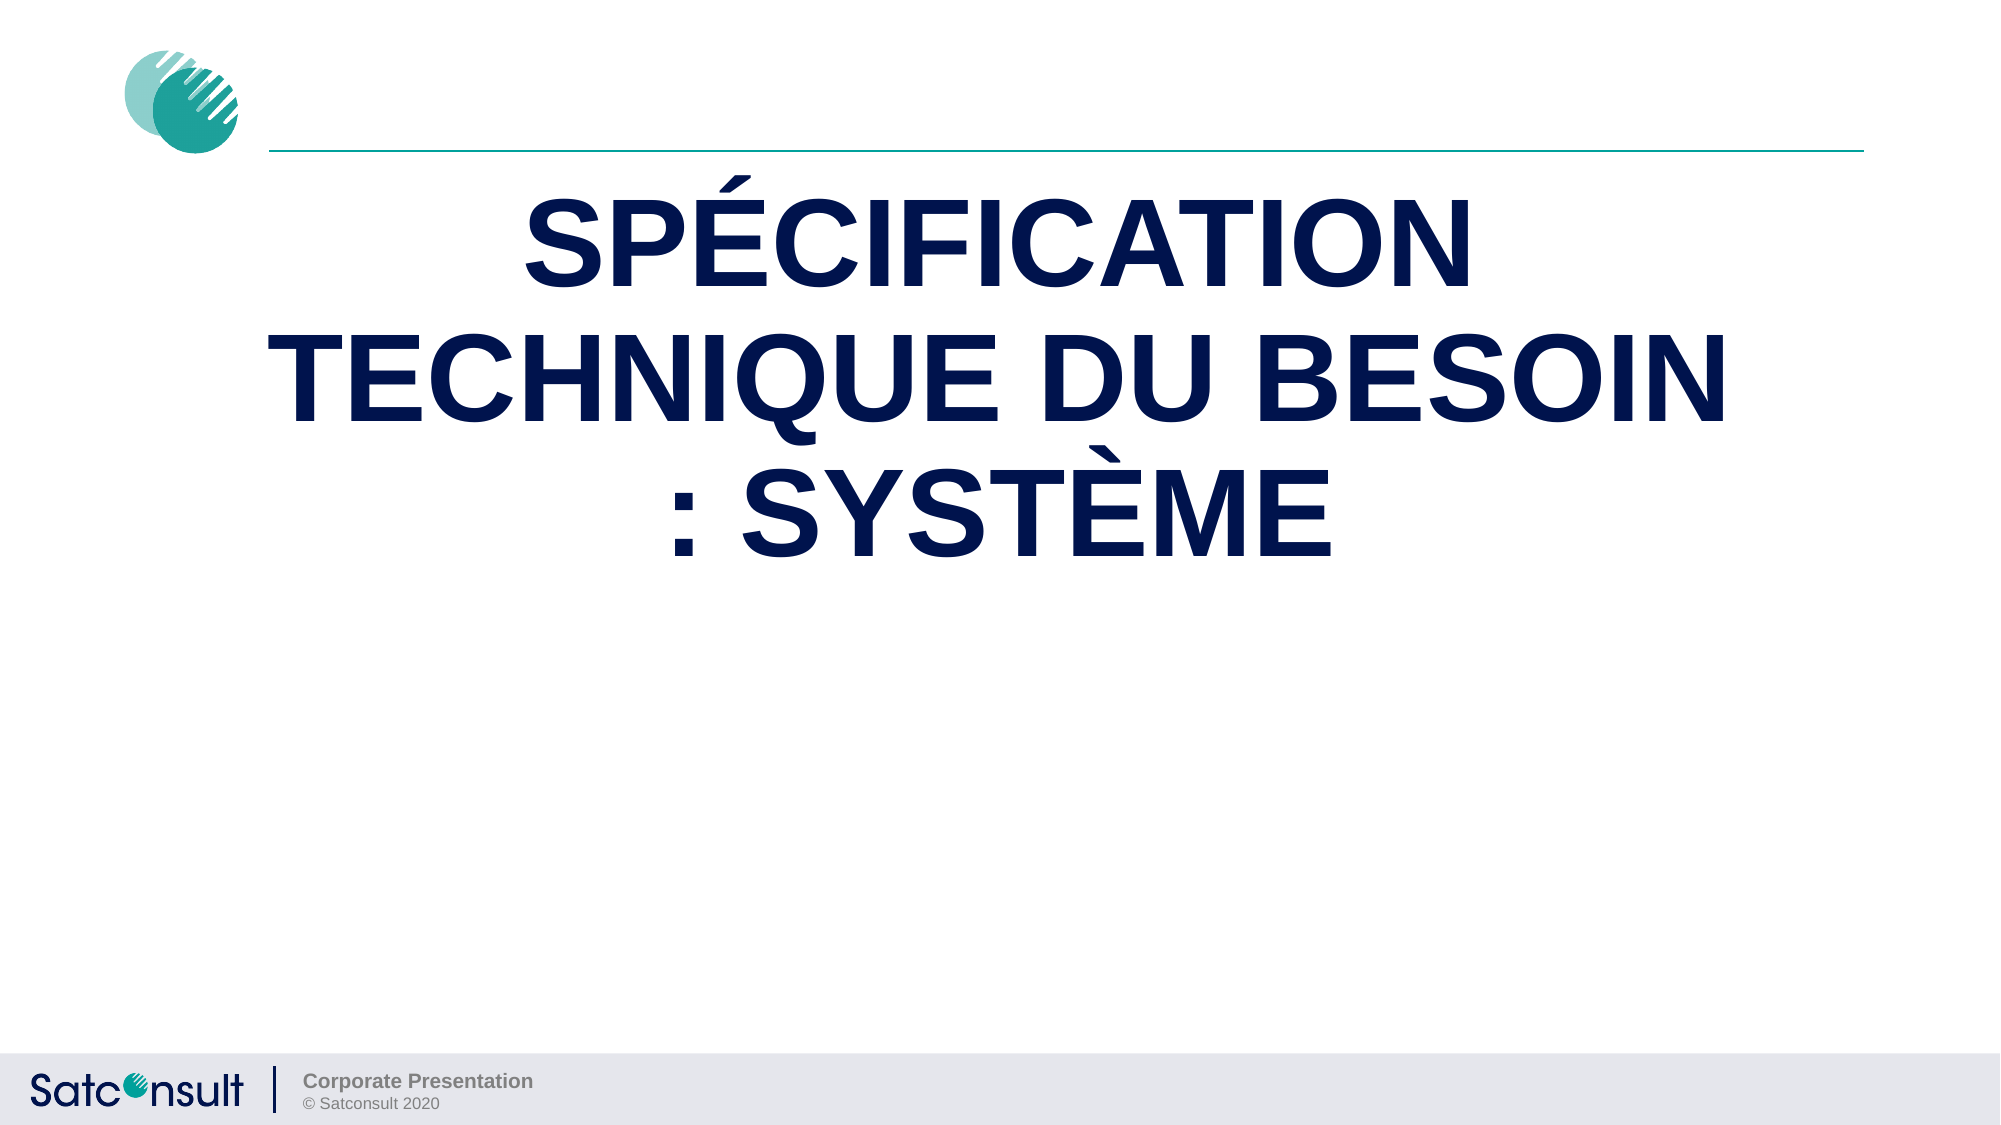

# Spécification Technique du besoin : Système